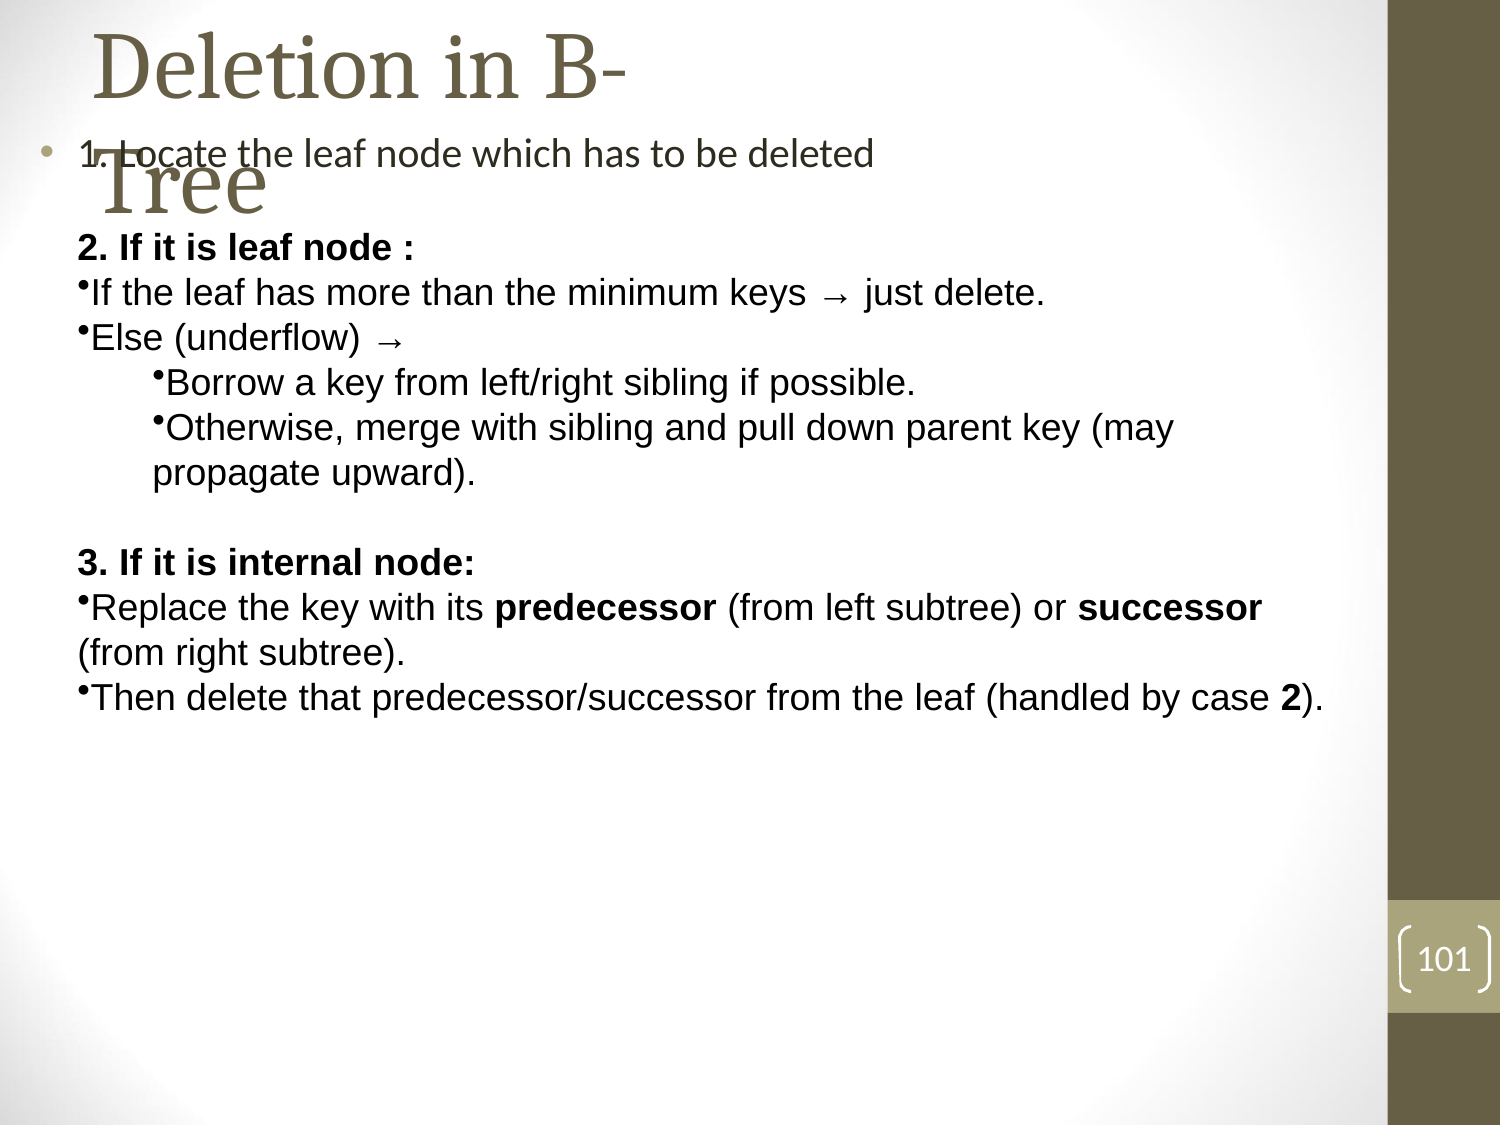

# Deletion in B-Tree
1. Locate the leaf node which has to be deleted
2. If it is leaf node :
If the leaf has more than the minimum keys → just delete.
Else (underflow) →
Borrow a key from left/right sibling if possible.
Otherwise, merge with sibling and pull down parent key (may propagate upward).

3. If it is internal node:
Replace the key with its predecessor (from left subtree) or successor (from right subtree).
Then delete that predecessor/successor from the leaf (handled by case 2).

101